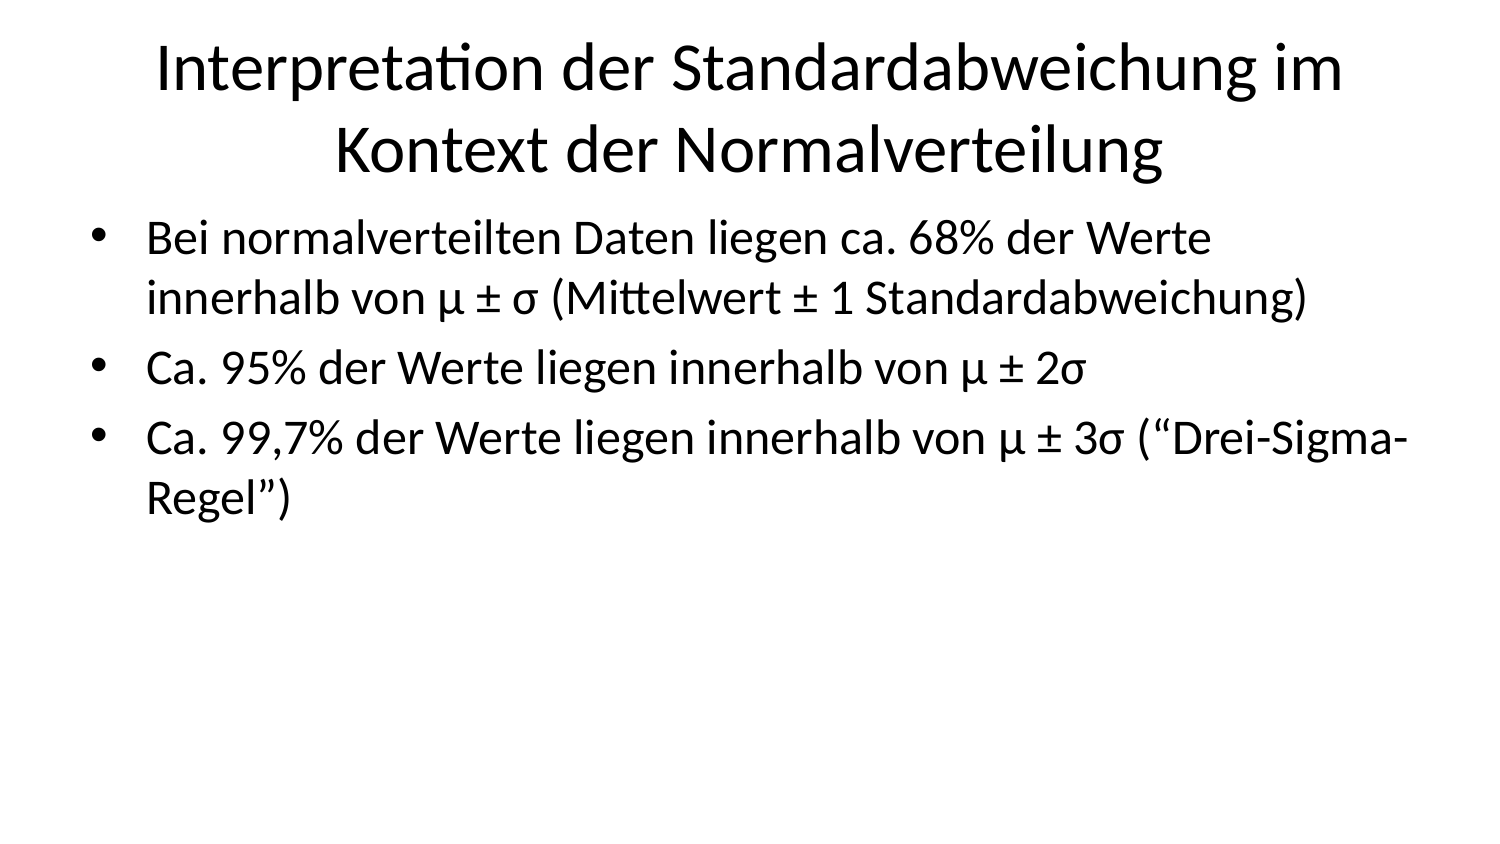

# Interpretation der Standardabweichung im Kontext der Normalverteilung
Bei normalverteilten Daten liegen ca. 68% der Werte innerhalb von μ ± σ (Mittelwert ± 1 Standardabweichung)
Ca. 95% der Werte liegen innerhalb von μ ± 2σ
Ca. 99,7% der Werte liegen innerhalb von μ ± 3σ (“Drei-Sigma-Regel”)